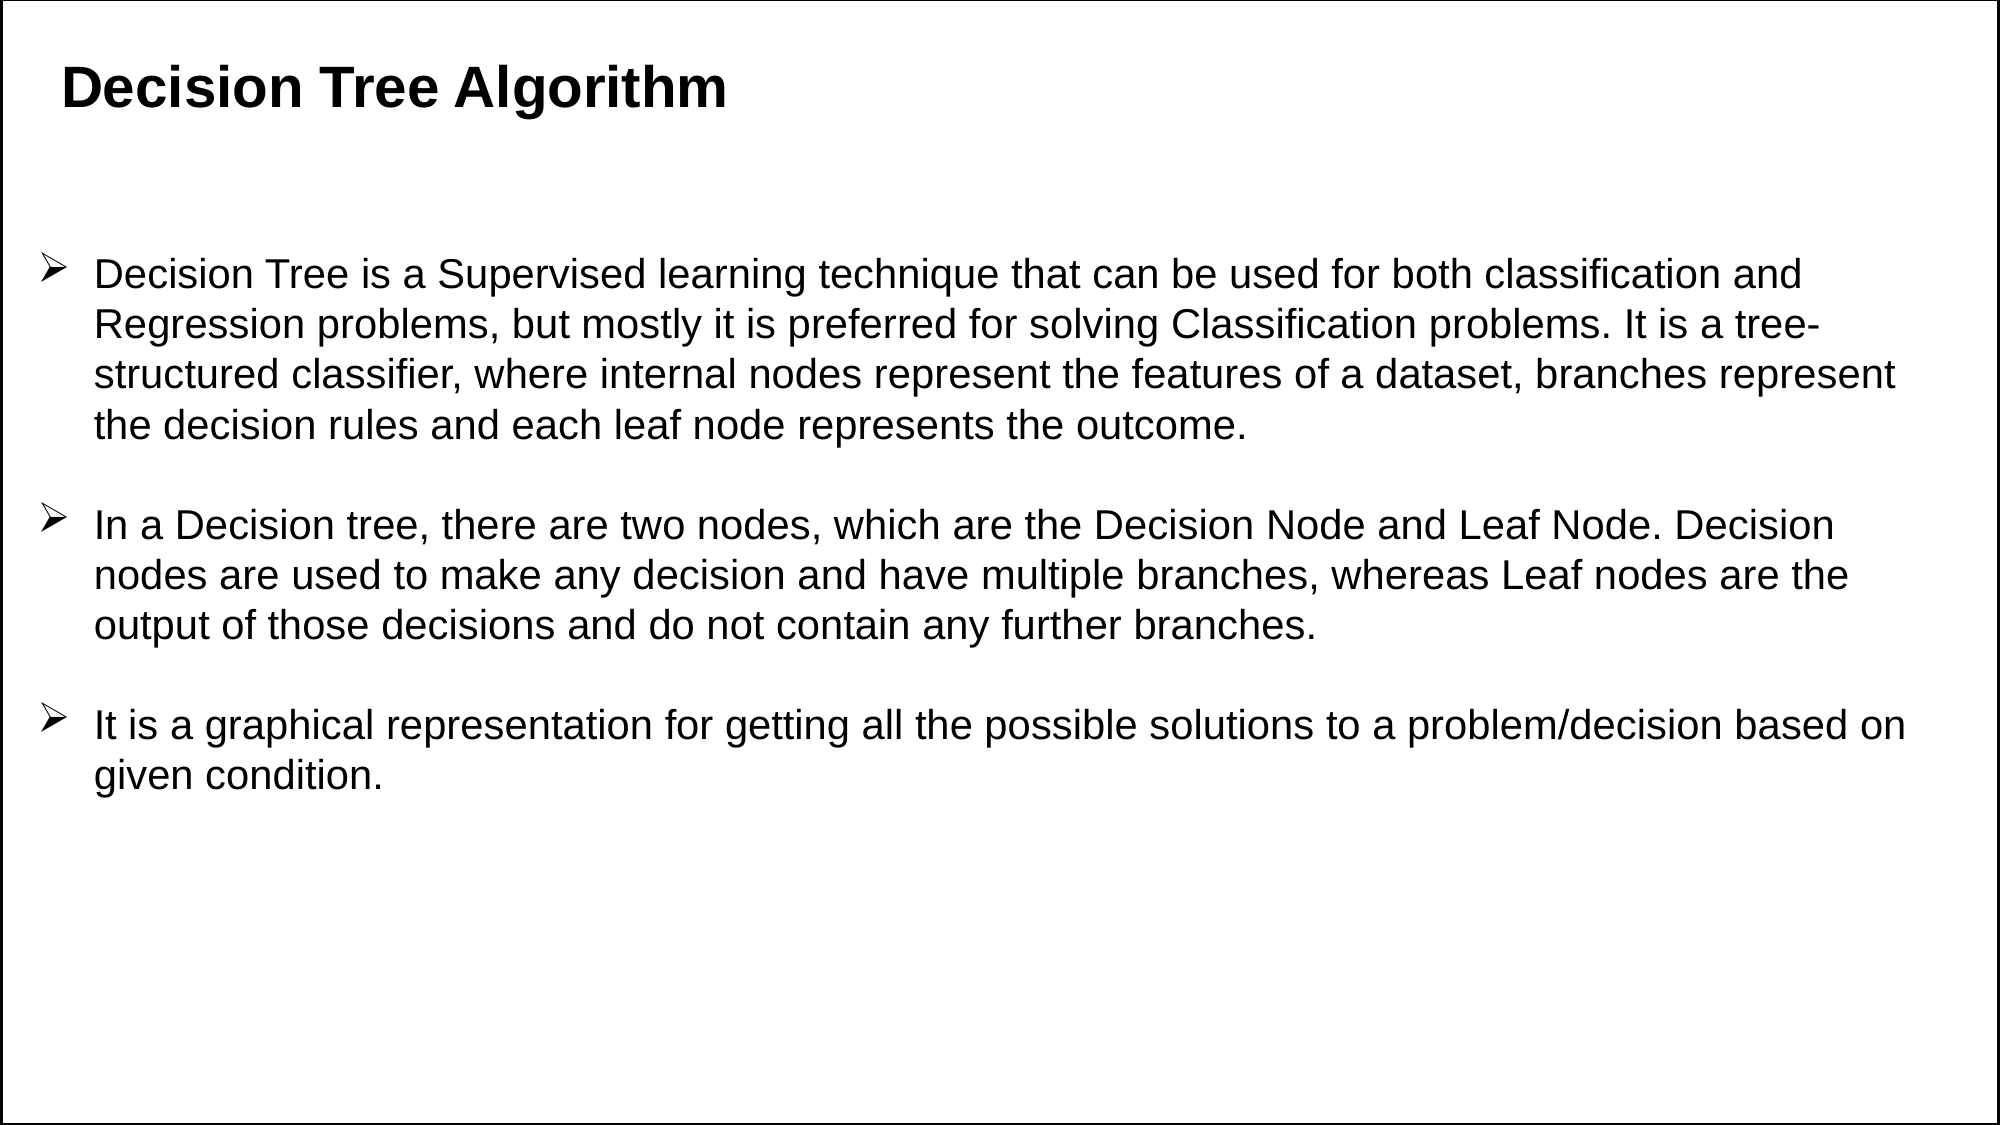

Decision Tree Algorithm

Decision Tree is a Supervised learning technique that can be used for both classification and Regression problems, but mostly it is preferred for solving Classification problems. It is a tree-structured classifier, where internal nodes represent the features of a dataset, branches represent the decision rules and each leaf node represents the outcome.

In a Decision tree, there are two nodes, which are the Decision Node and Leaf Node. Decision nodes are used to make any decision and have multiple branches, whereas Leaf nodes are the output of those decisions and do not contain any further branches.

It is a graphical representation for getting all the possible solutions to a problem/decision based on given condition.

page 17